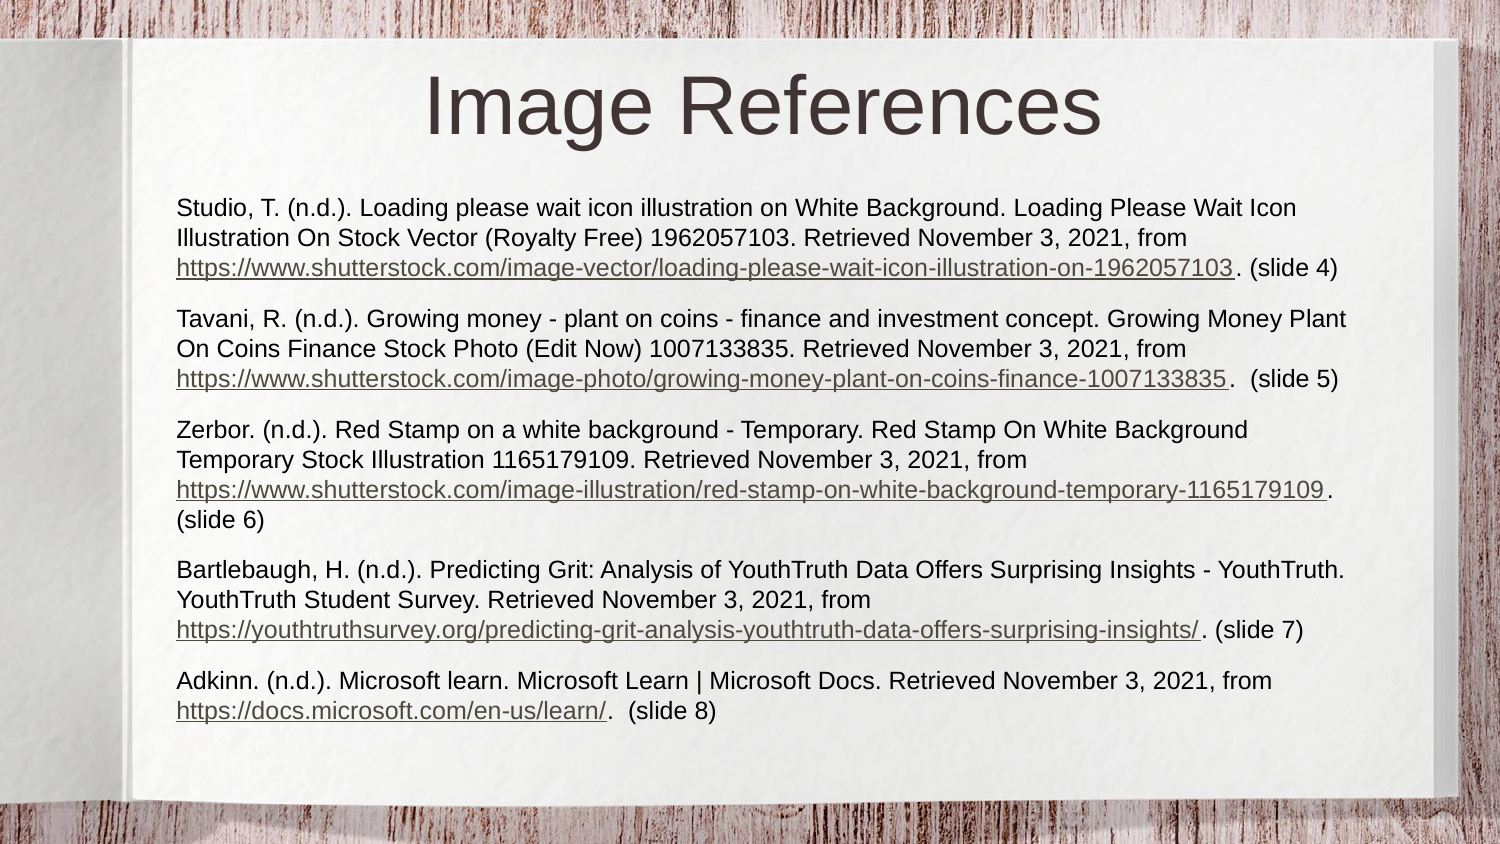

Image References

Studio, T. (n.d.). Loading please wait icon illustration on White Background. Loading Please Wait Icon Illustration On Stock Vector (Royalty Free) 1962057103. Retrieved November 3, 2021, from https://www.shutterstock.com/image-vector/loading-please-wait-icon-illustration-on-1962057103. (slide 4)
Tavani, R. (n.d.). Growing money - plant on coins - finance and investment concept. Growing Money Plant On Coins Finance Stock Photo (Edit Now) 1007133835. Retrieved November 3, 2021, from https://www.shutterstock.com/image-photo/growing-money-plant-on-coins-finance-1007133835.  (slide 5)
Zerbor. (n.d.). Red Stamp on a white background - Temporary. Red Stamp On White Background Temporary Stock Illustration 1165179109. Retrieved November 3, 2021, from https://www.shutterstock.com/image-illustration/red-stamp-on-white-background-temporary-1165179109. (slide 6)
Bartlebaugh, H. (n.d.). Predicting Grit: Analysis of YouthTruth Data Offers Surprising Insights - YouthTruth. YouthTruth Student Survey. Retrieved November 3, 2021, from https://youthtruthsurvey.org/predicting-grit-analysis-youthtruth-data-offers-surprising-insights/. (slide 7)
Adkinn. (n.d.). Microsoft learn. Microsoft Learn | Microsoft Docs. Retrieved November 3, 2021, from https://docs.microsoft.com/en-us/learn/.  (slide 8)